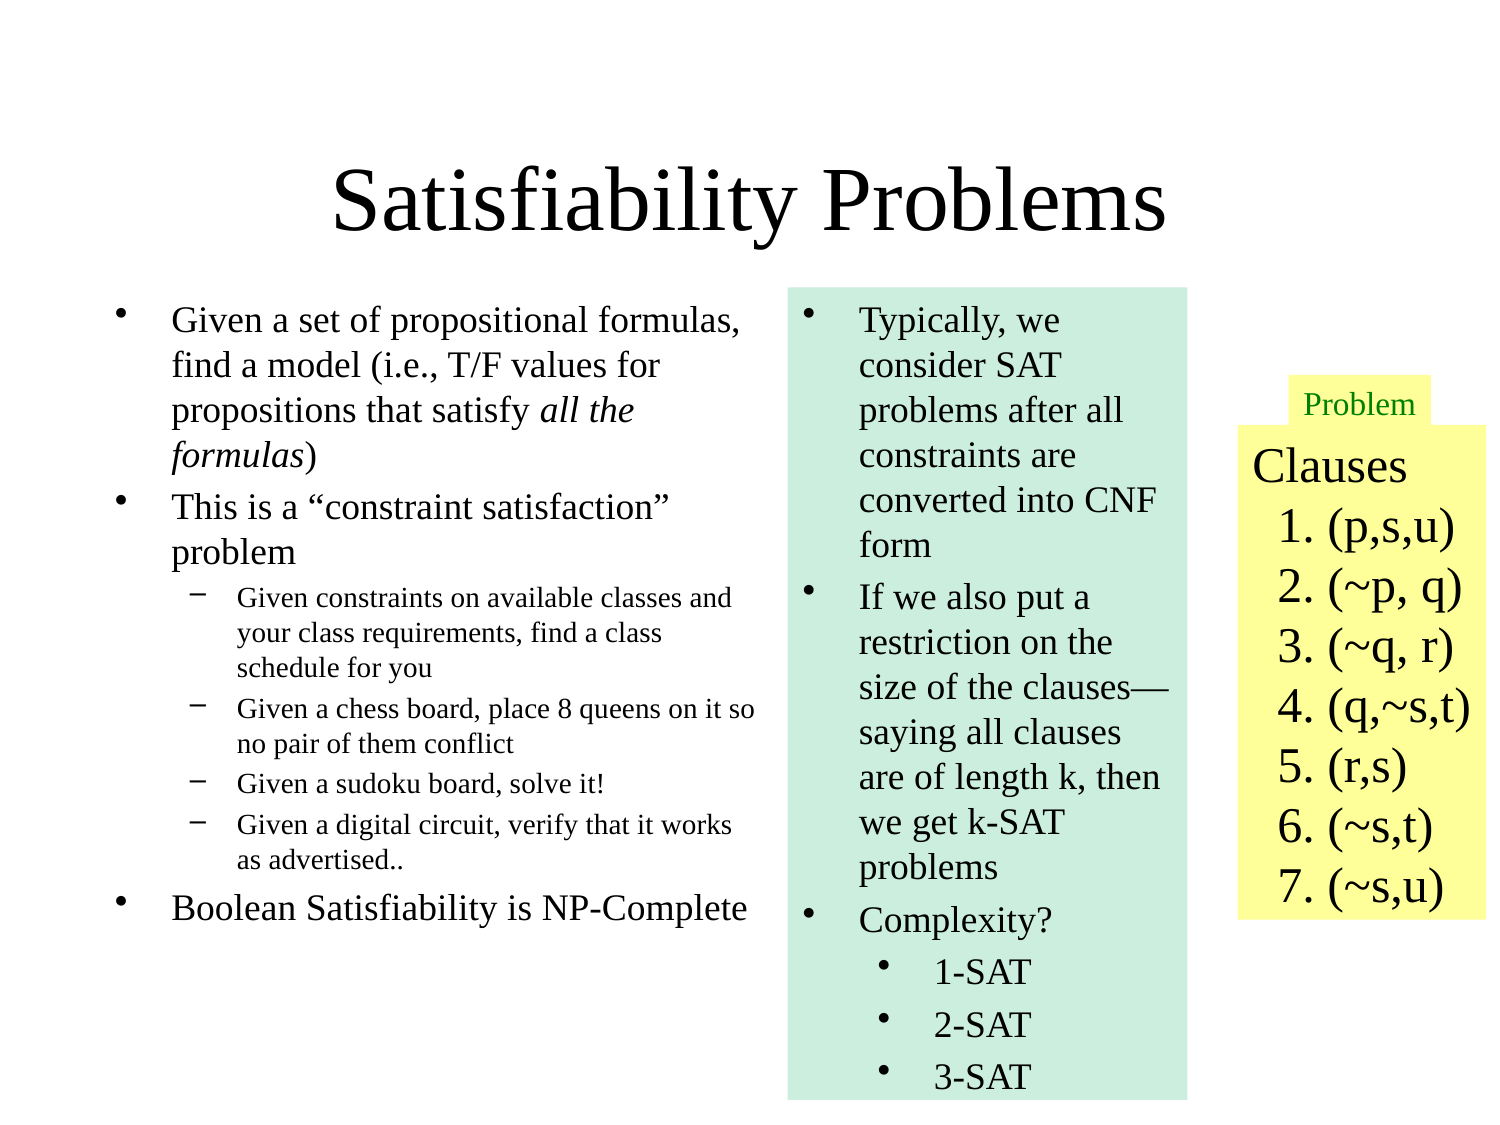

# Satisfiability Problems
Given a set of propositional formulas, find a model (i.e., T/F values for propositions that satisfy all the formulas)
This is a “constraint satisfaction” problem
Given constraints on available classes and your class requirements, find a class schedule for you
Given a chess board, place 8 queens on it so no pair of them conflict
Given a sudoku board, solve it!
Given a digital circuit, verify that it works as advertised..
Boolean Satisfiability is NP-Complete

Typically, we consider SAT problems after all constraints are converted into CNF form
If we also put a restriction on the size of the clauses—saying all clauses are of length k, then we get k-SAT problems
Complexity?
1-SAT
2-SAT
3-SAT

Problem
Clauses
  1. (p,s,u)
  2. (~p, q)
  3. (~q, r)
  4. (q,~s,t)
  5. (r,s)
  6. (~s,t)
  7. (~s,u)